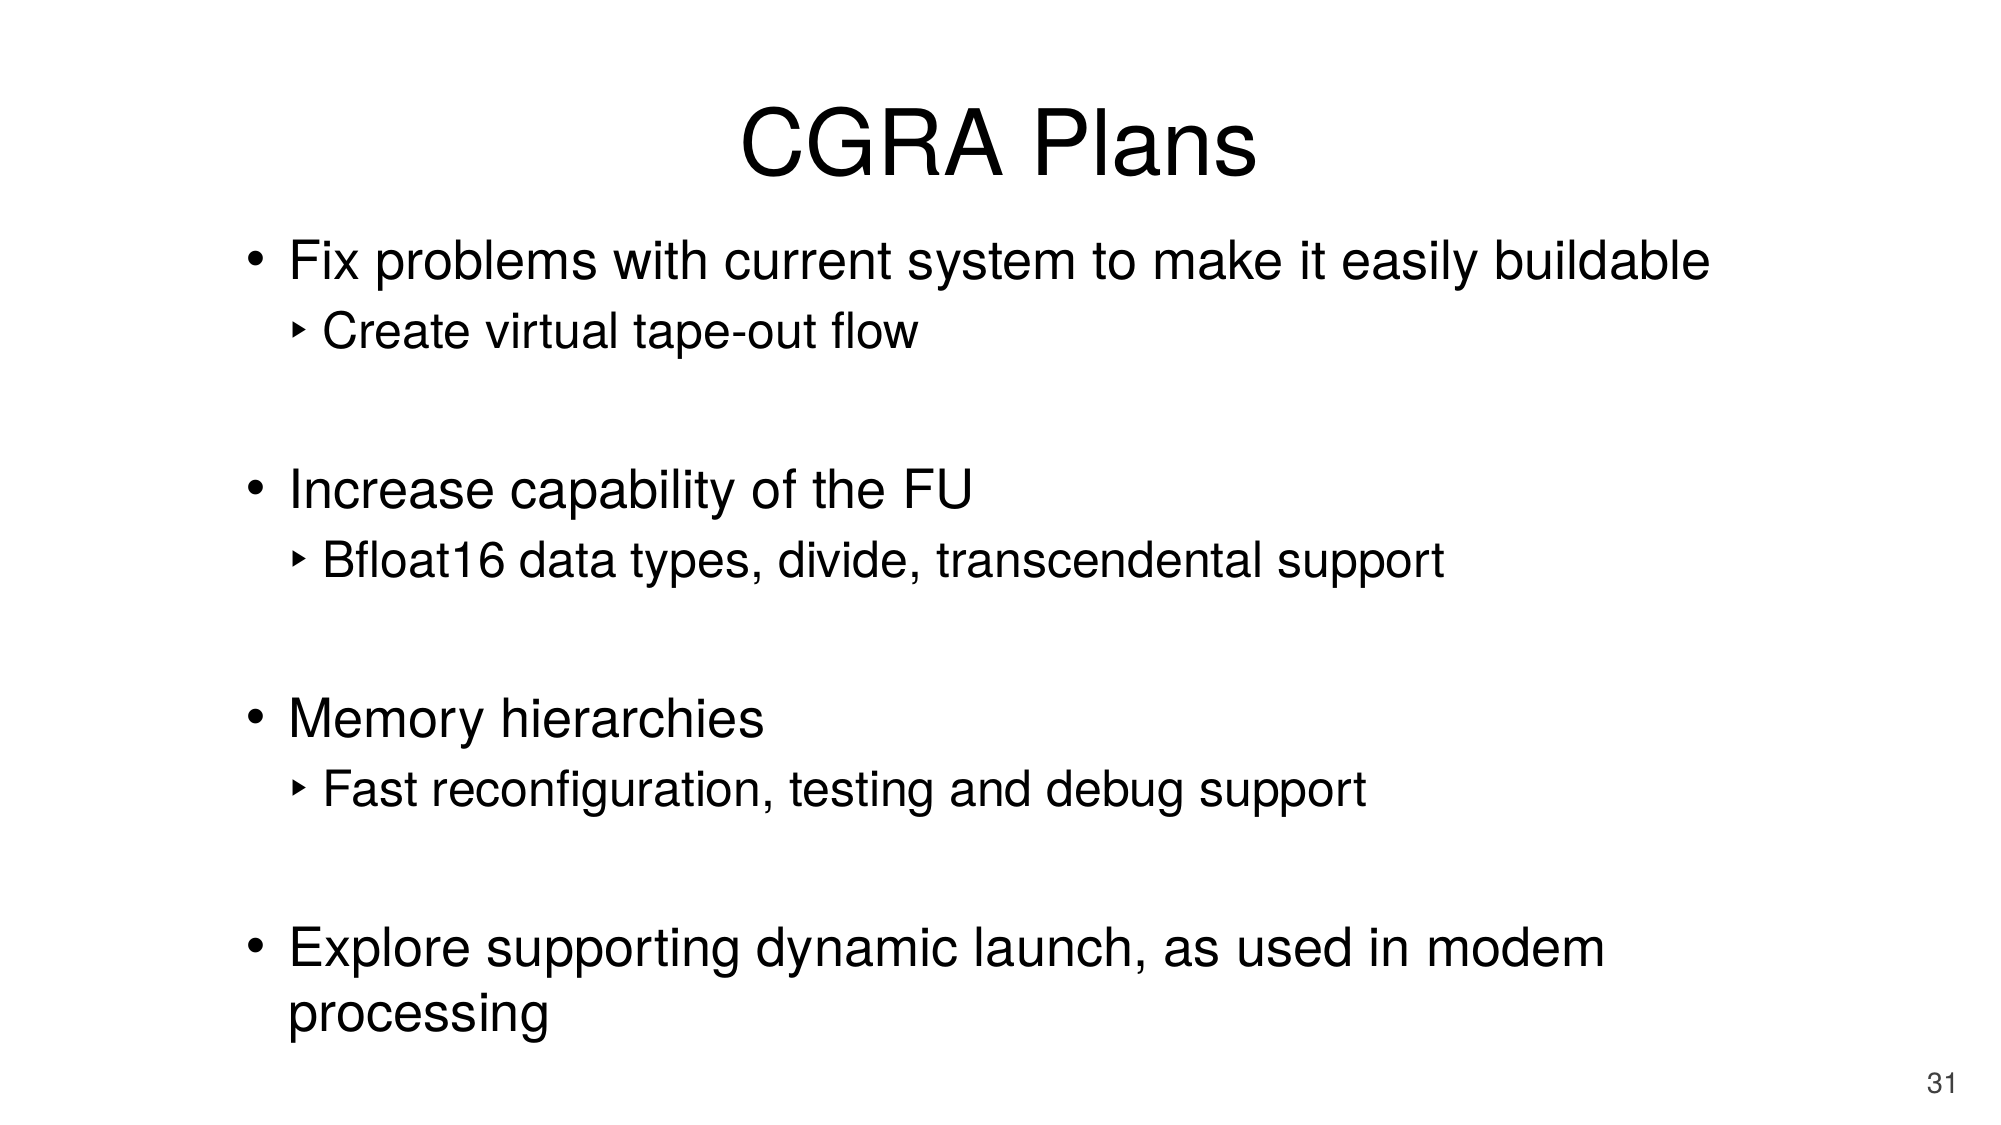

# CGRA Plans
Fix problems with current system to make it easily buildable
Create virtual tape-out flow

Increase capability of the FU
Bfloat16 data types, divide, transcendental support

Memory hierarchies
Fast reconfiguration, testing and debug support

Explore supporting dynamic launch, as used in modem processing
31